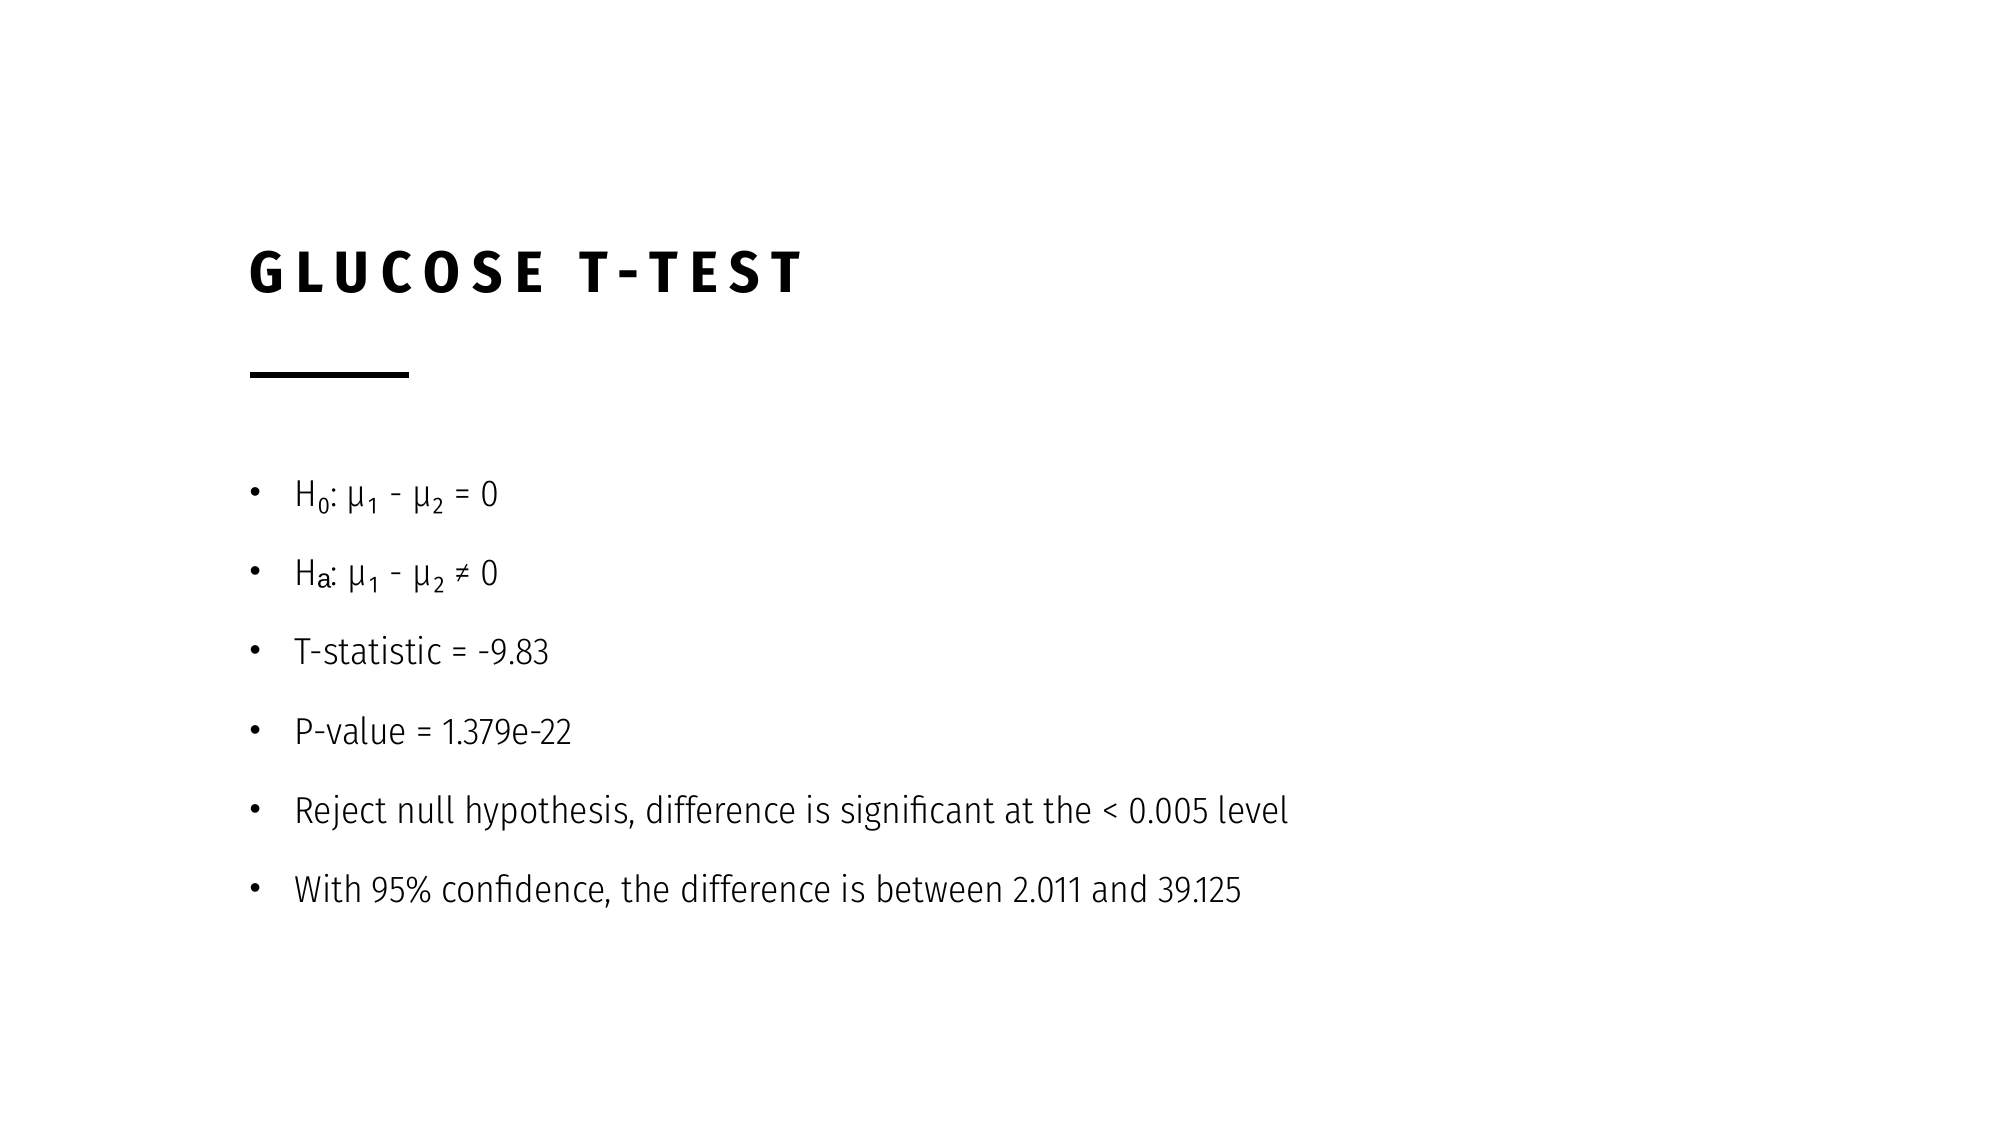

# Glucose T-test
H₀: µ₁ - µ₂ = 0
Hₐ: µ₁ - µ₂ ≠ 0
T-statistic = -9.83
P-value = 1.379e-22
Reject null hypothesis, difference is significant at the < 0.005 level
With 95% confidence, the difference is between 2.011 and 39.125